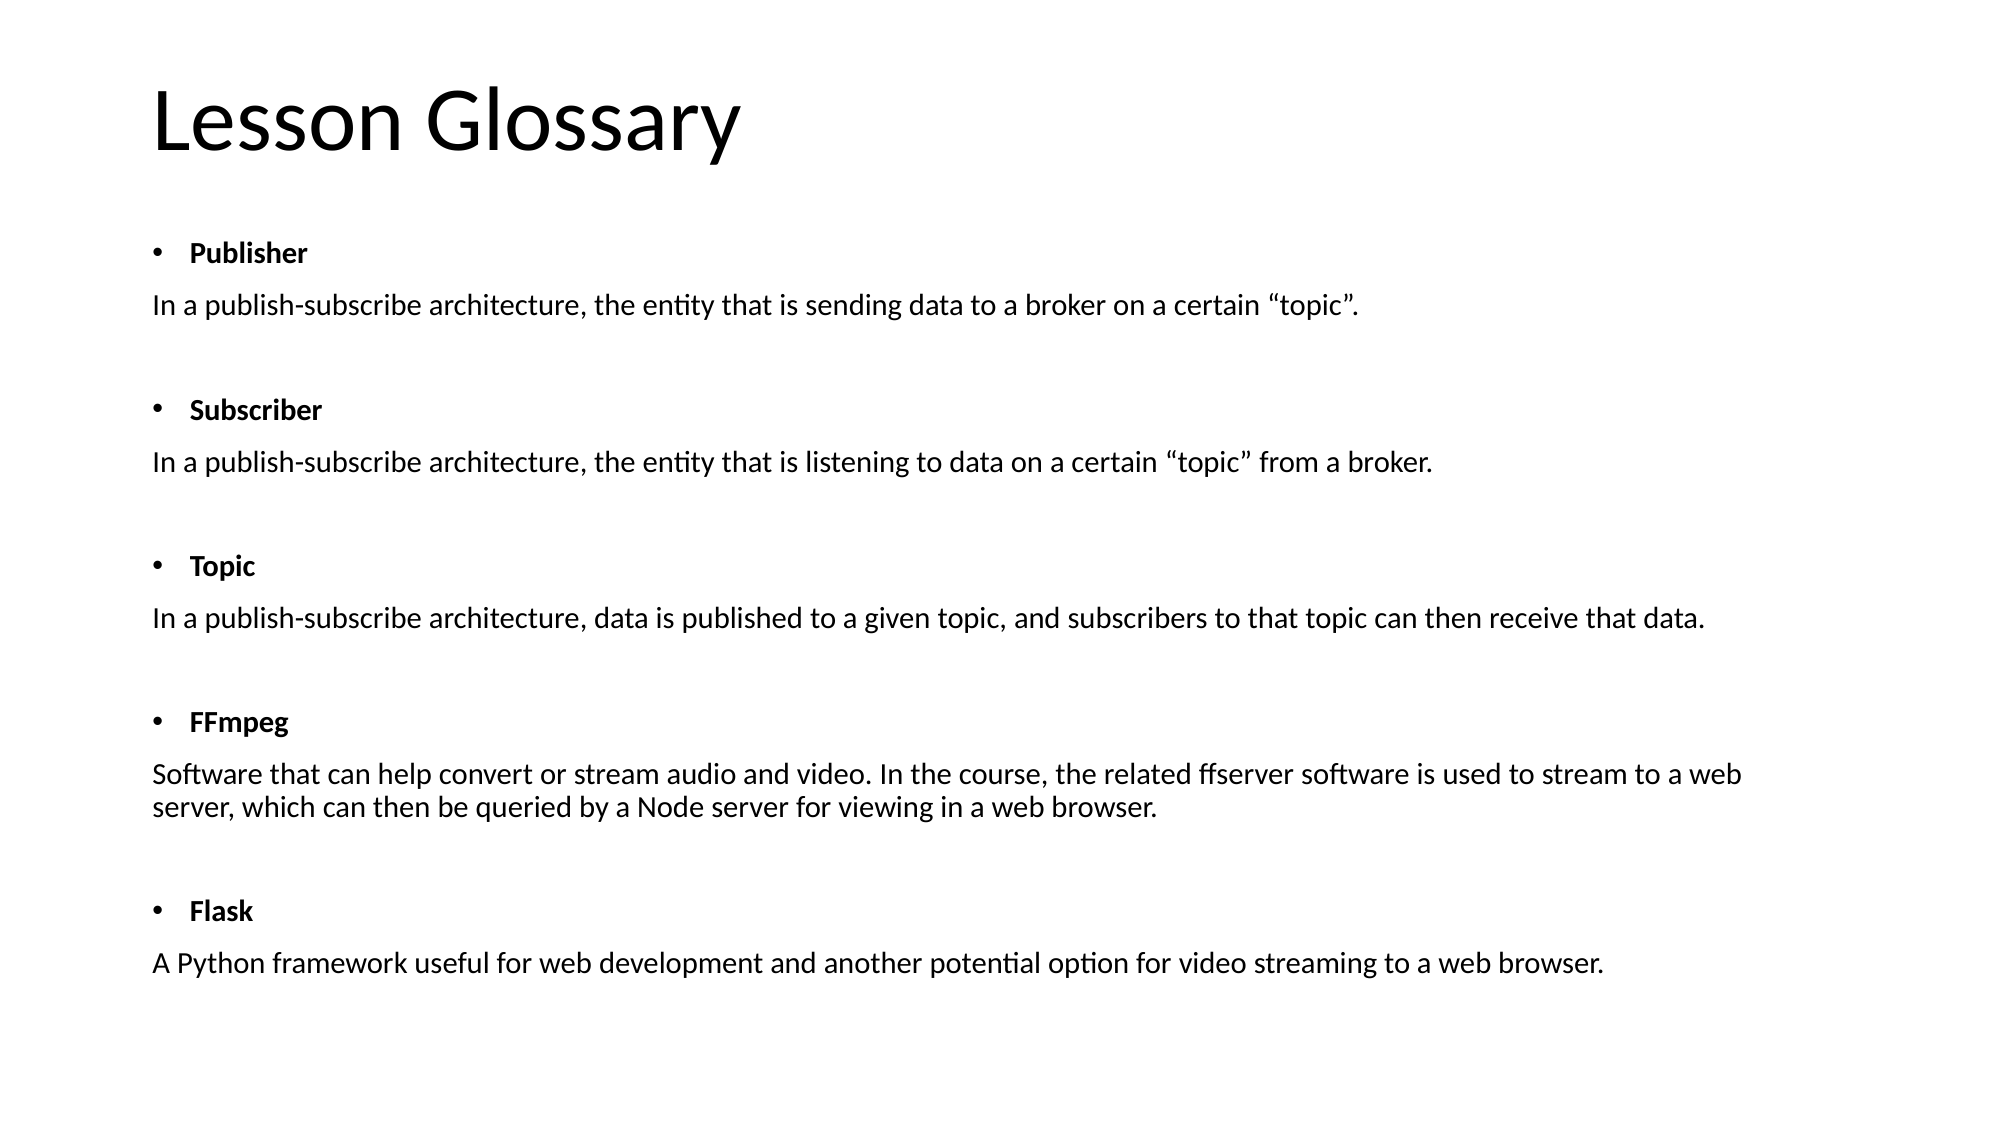

# Lesson Glossary
Publisher
In a publish-subscribe architecture, the entity that is sending data to a broker on a certain “topic”.

Subscriber
In a publish-subscribe architecture, the entity that is listening to data on a certain “topic” from a broker.

Topic
In a publish-subscribe architecture, data is published to a given topic, and subscribers to that topic can then receive that data.

FFmpeg
Software that can help convert or stream audio and video. In the course, the related ffserver software is used to stream to a web server, which can then be queried by a Node server for viewing in a web browser.

Flask
A Python framework useful for web development and another potential option for video streaming to a web browser.